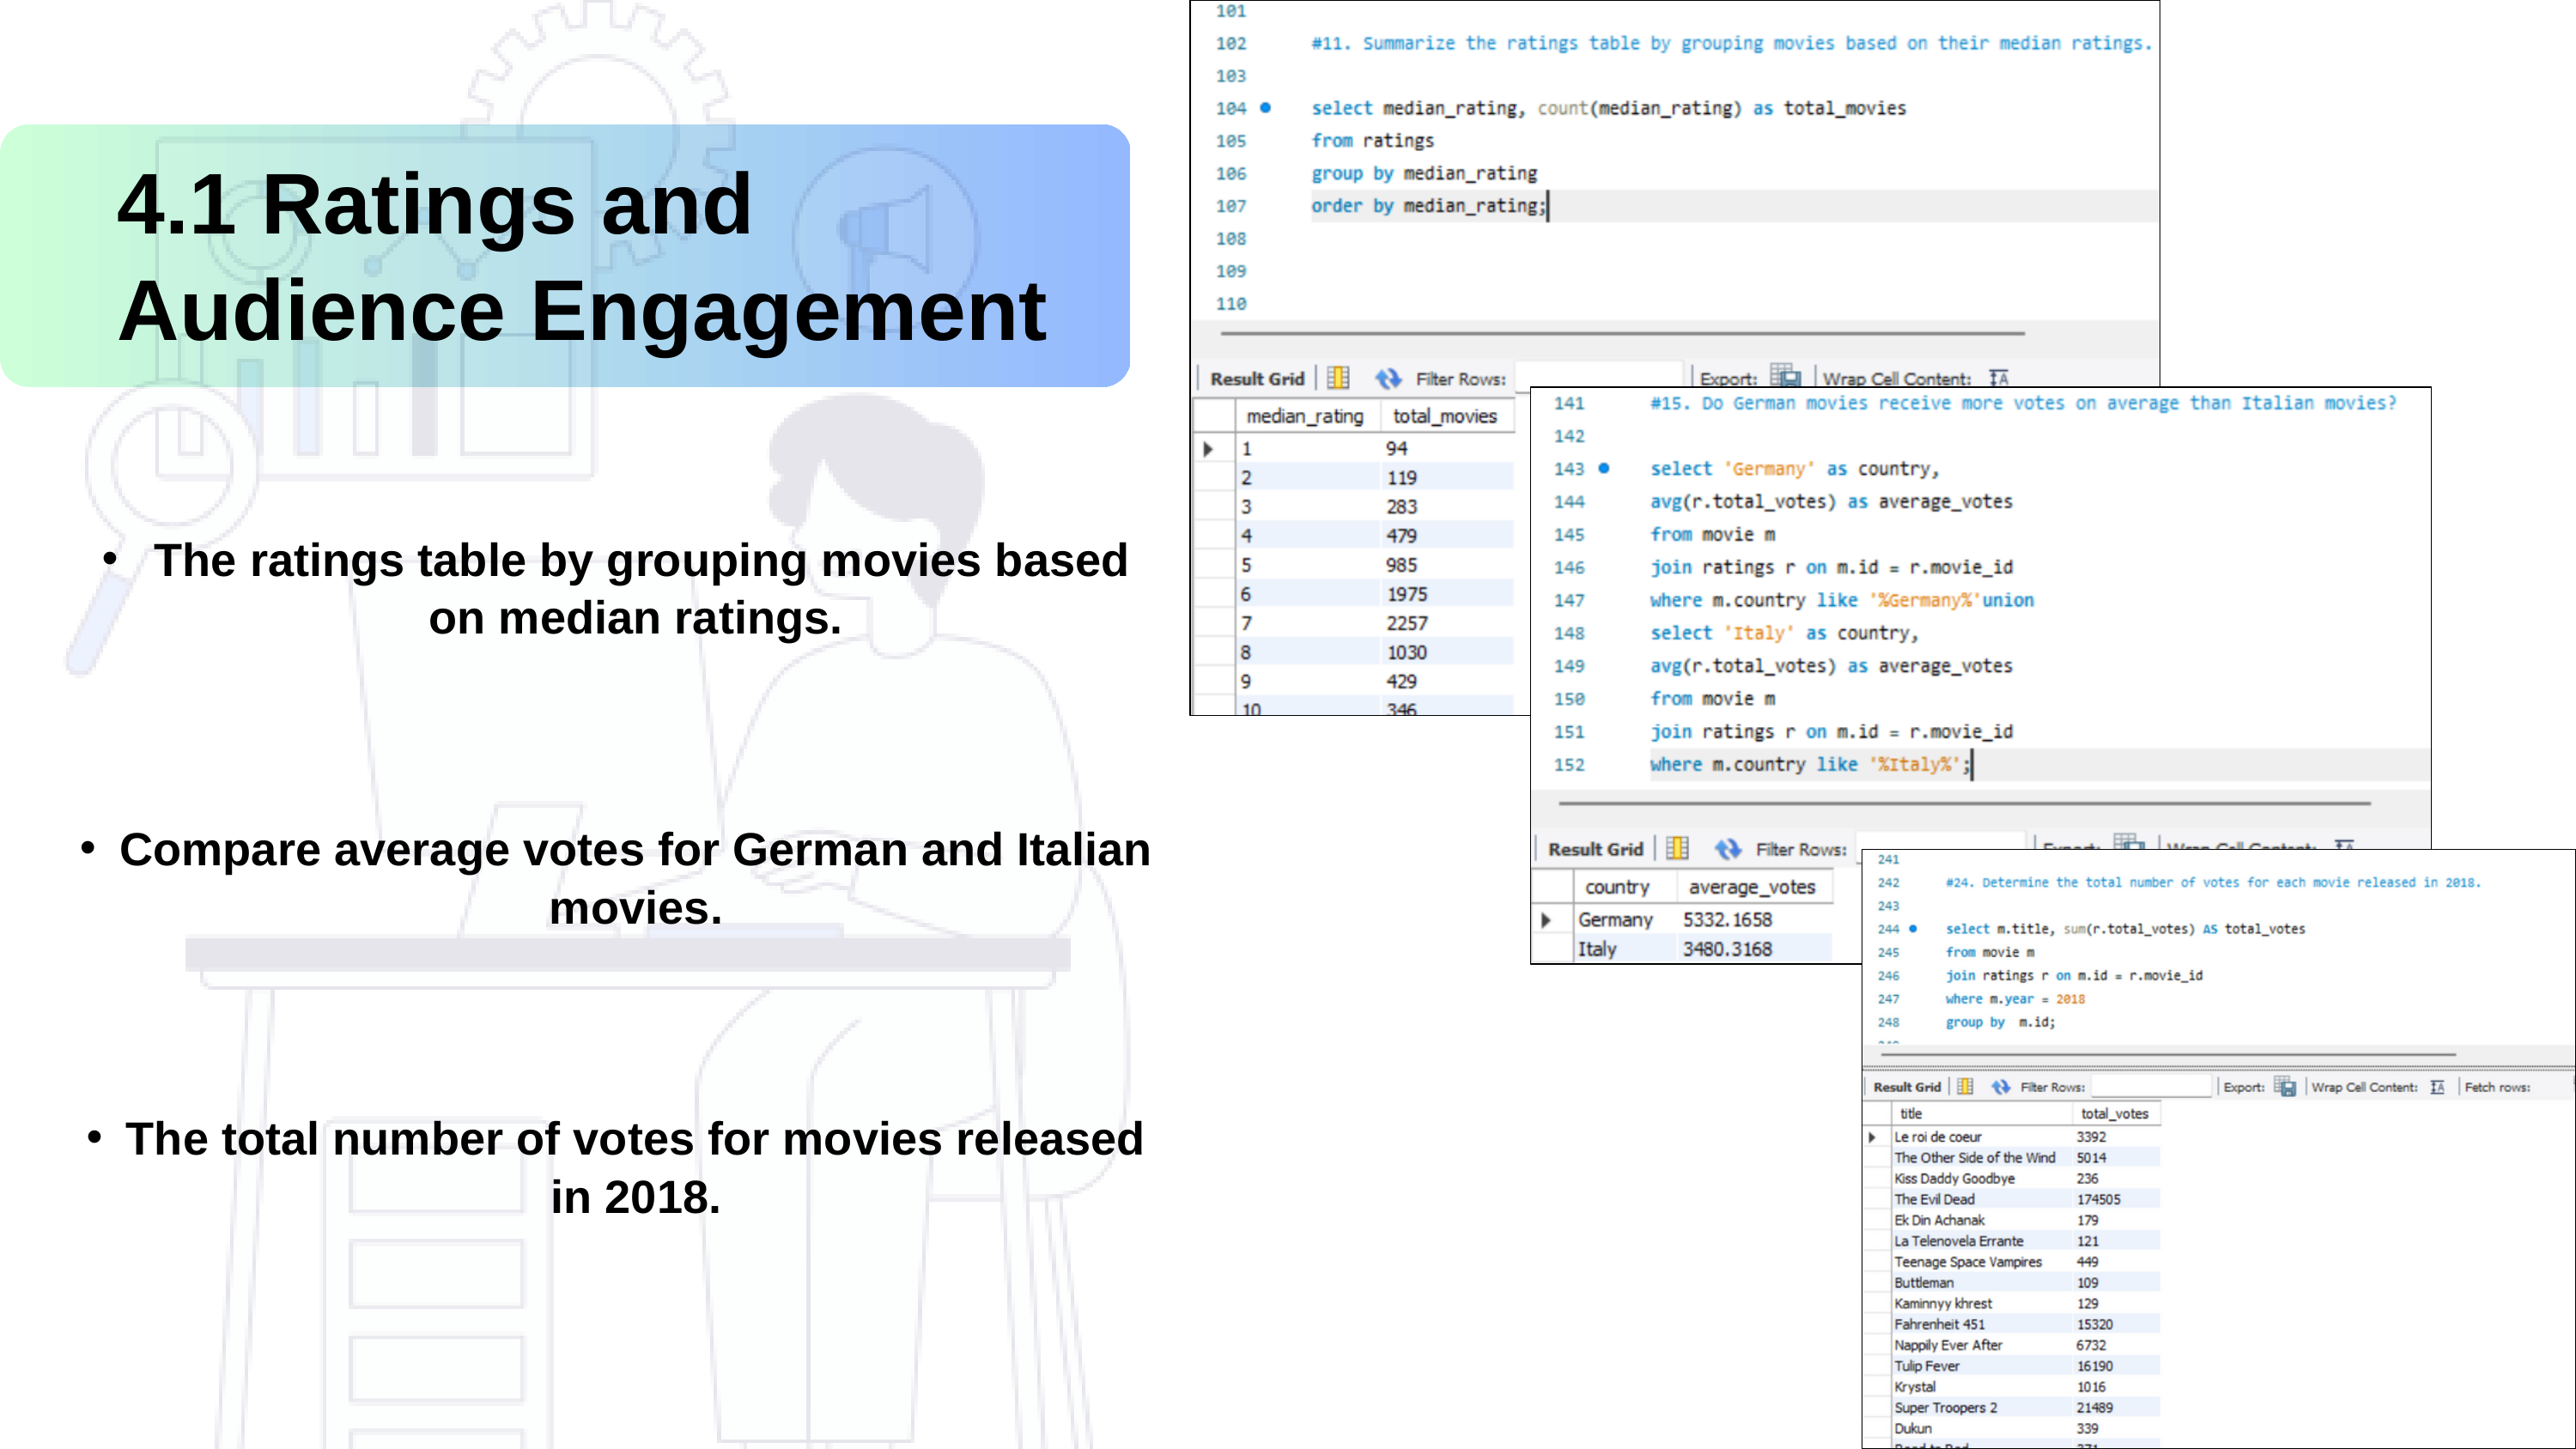

4.1 Ratings and Audience Engagement

 The ratings table by grouping movies based on median ratings.

Compare average votes for German and Italian movies.

The total number of votes for movies released in 2018.